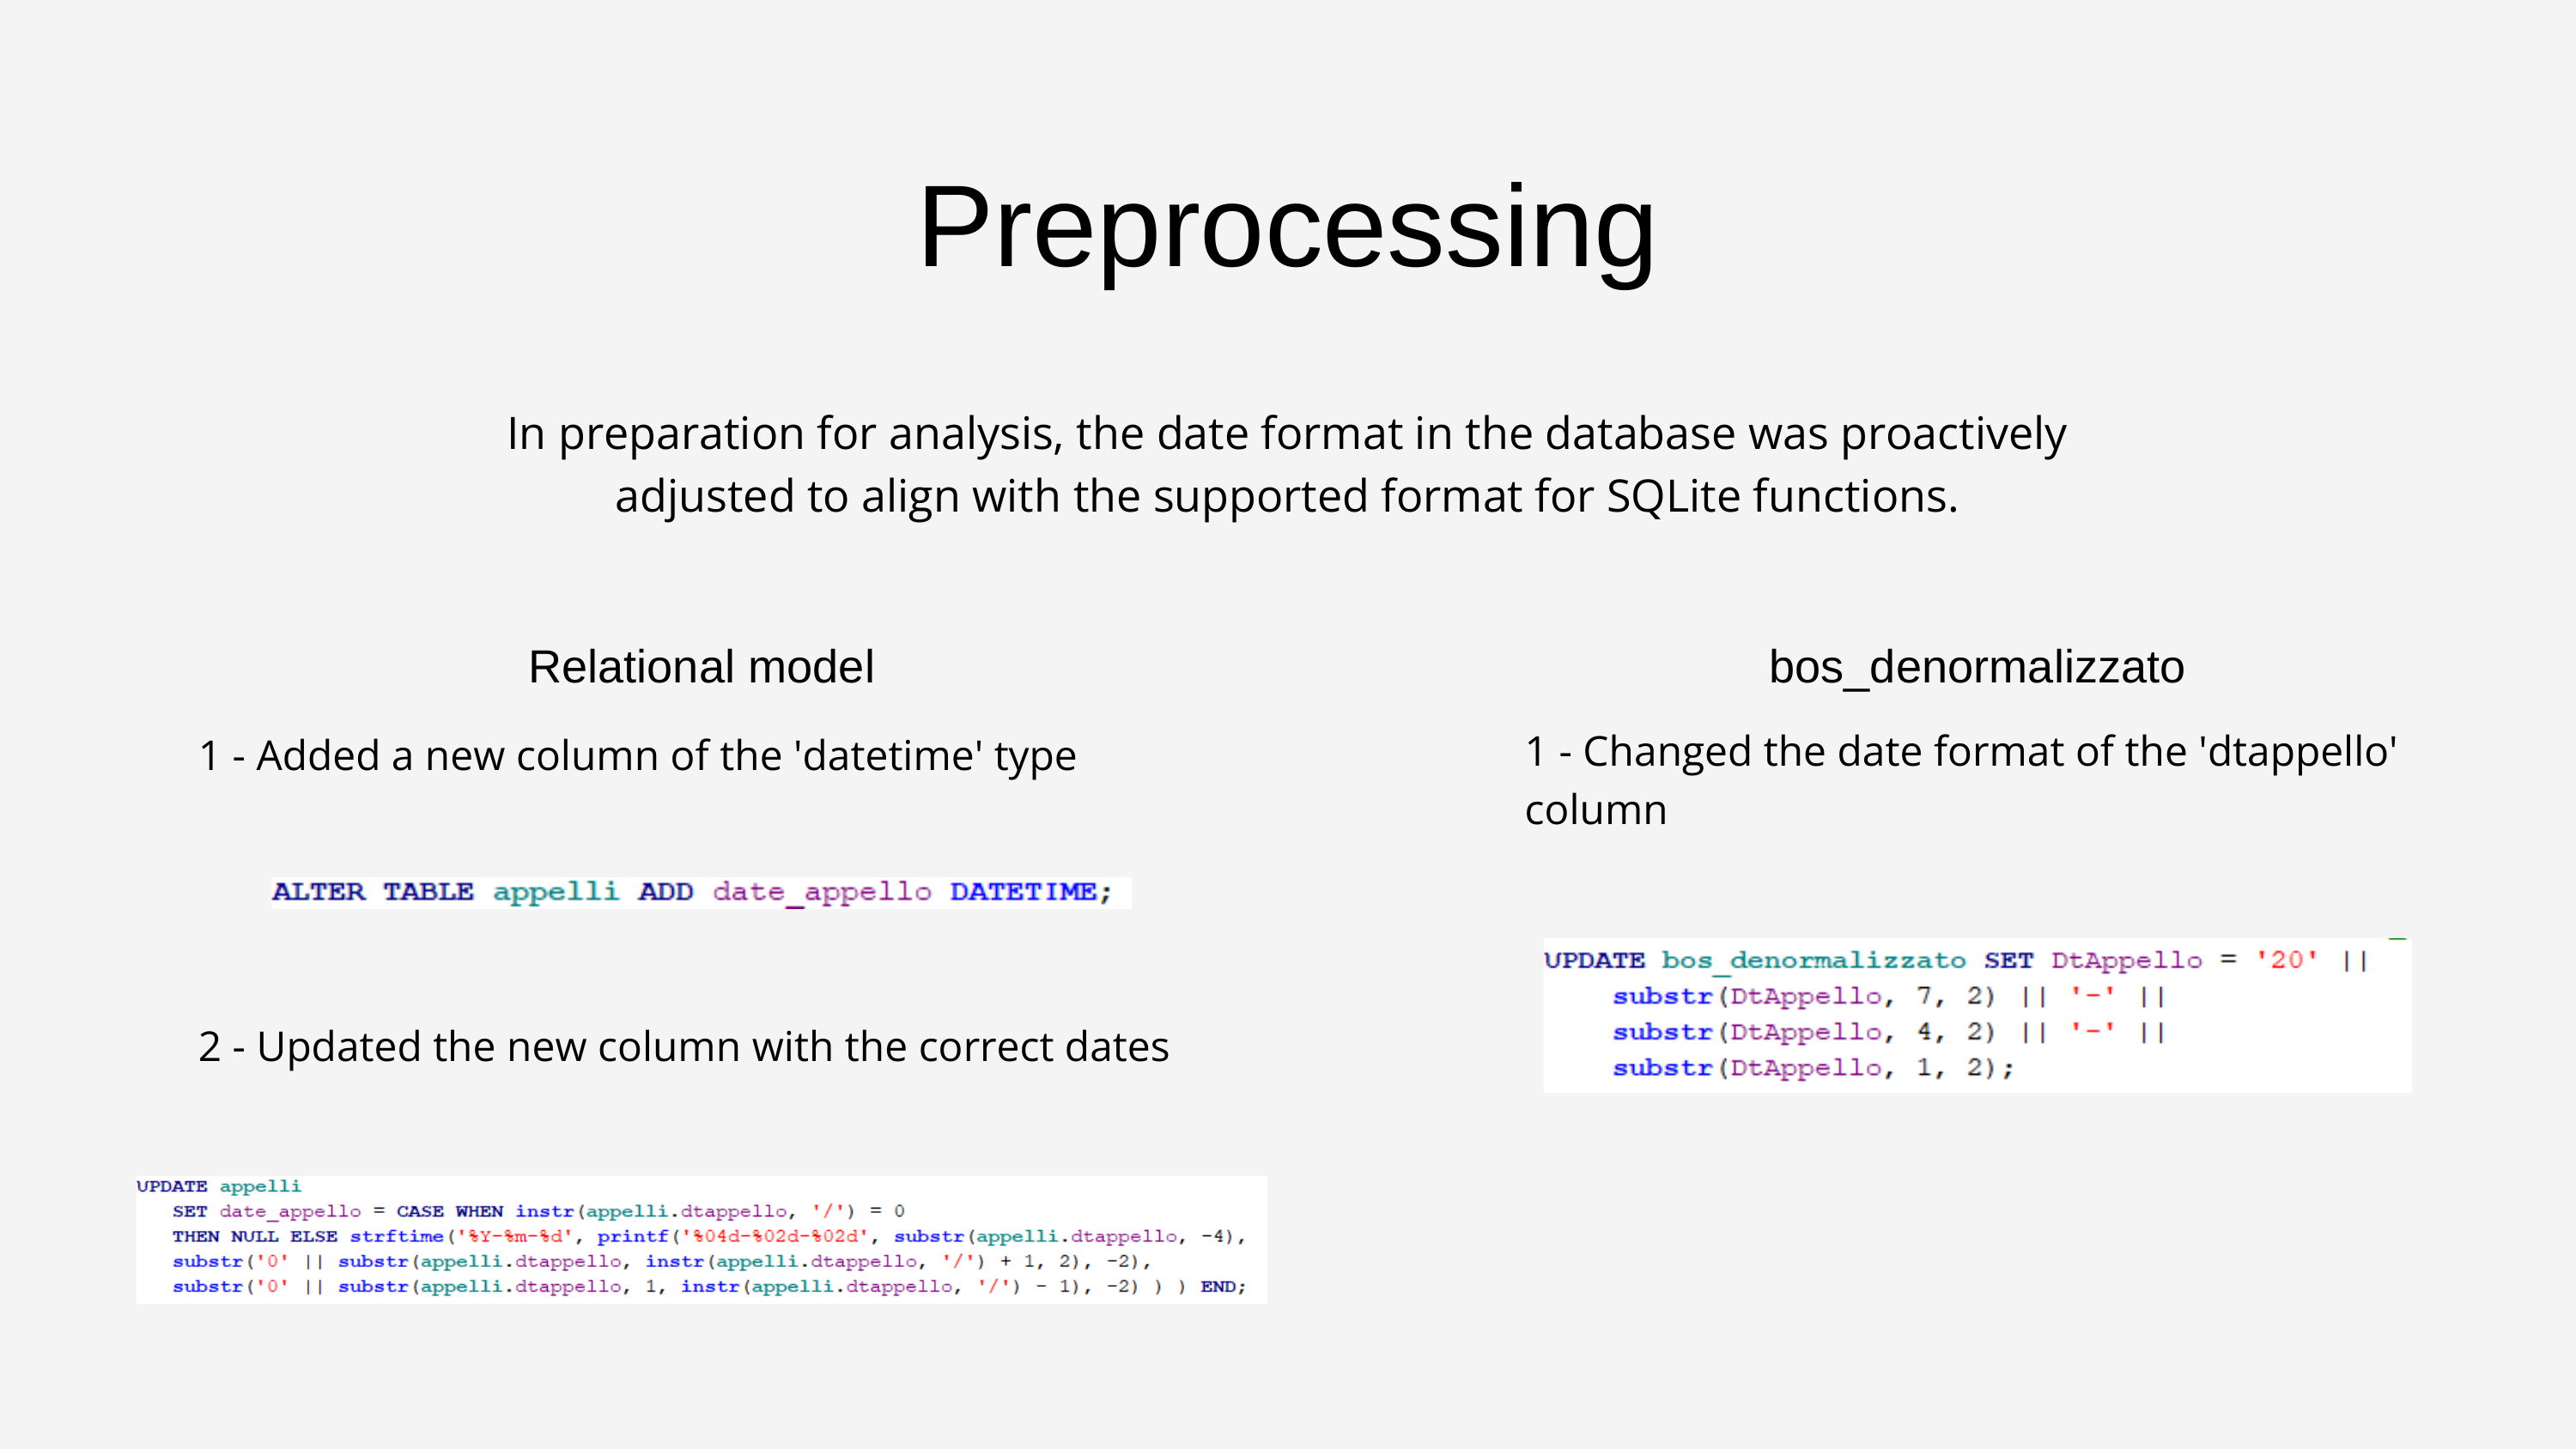

Preprocessing
In preparation for analysis, the date format in the database was proactively adjusted to align with the supported format for SQLite functions.
Relational model
bos_denormalizzato
1 - Changed the date format of the 'dtappello' column
1 - Added a new column of the 'datetime' type

2 - Updated the new column with the correct dates